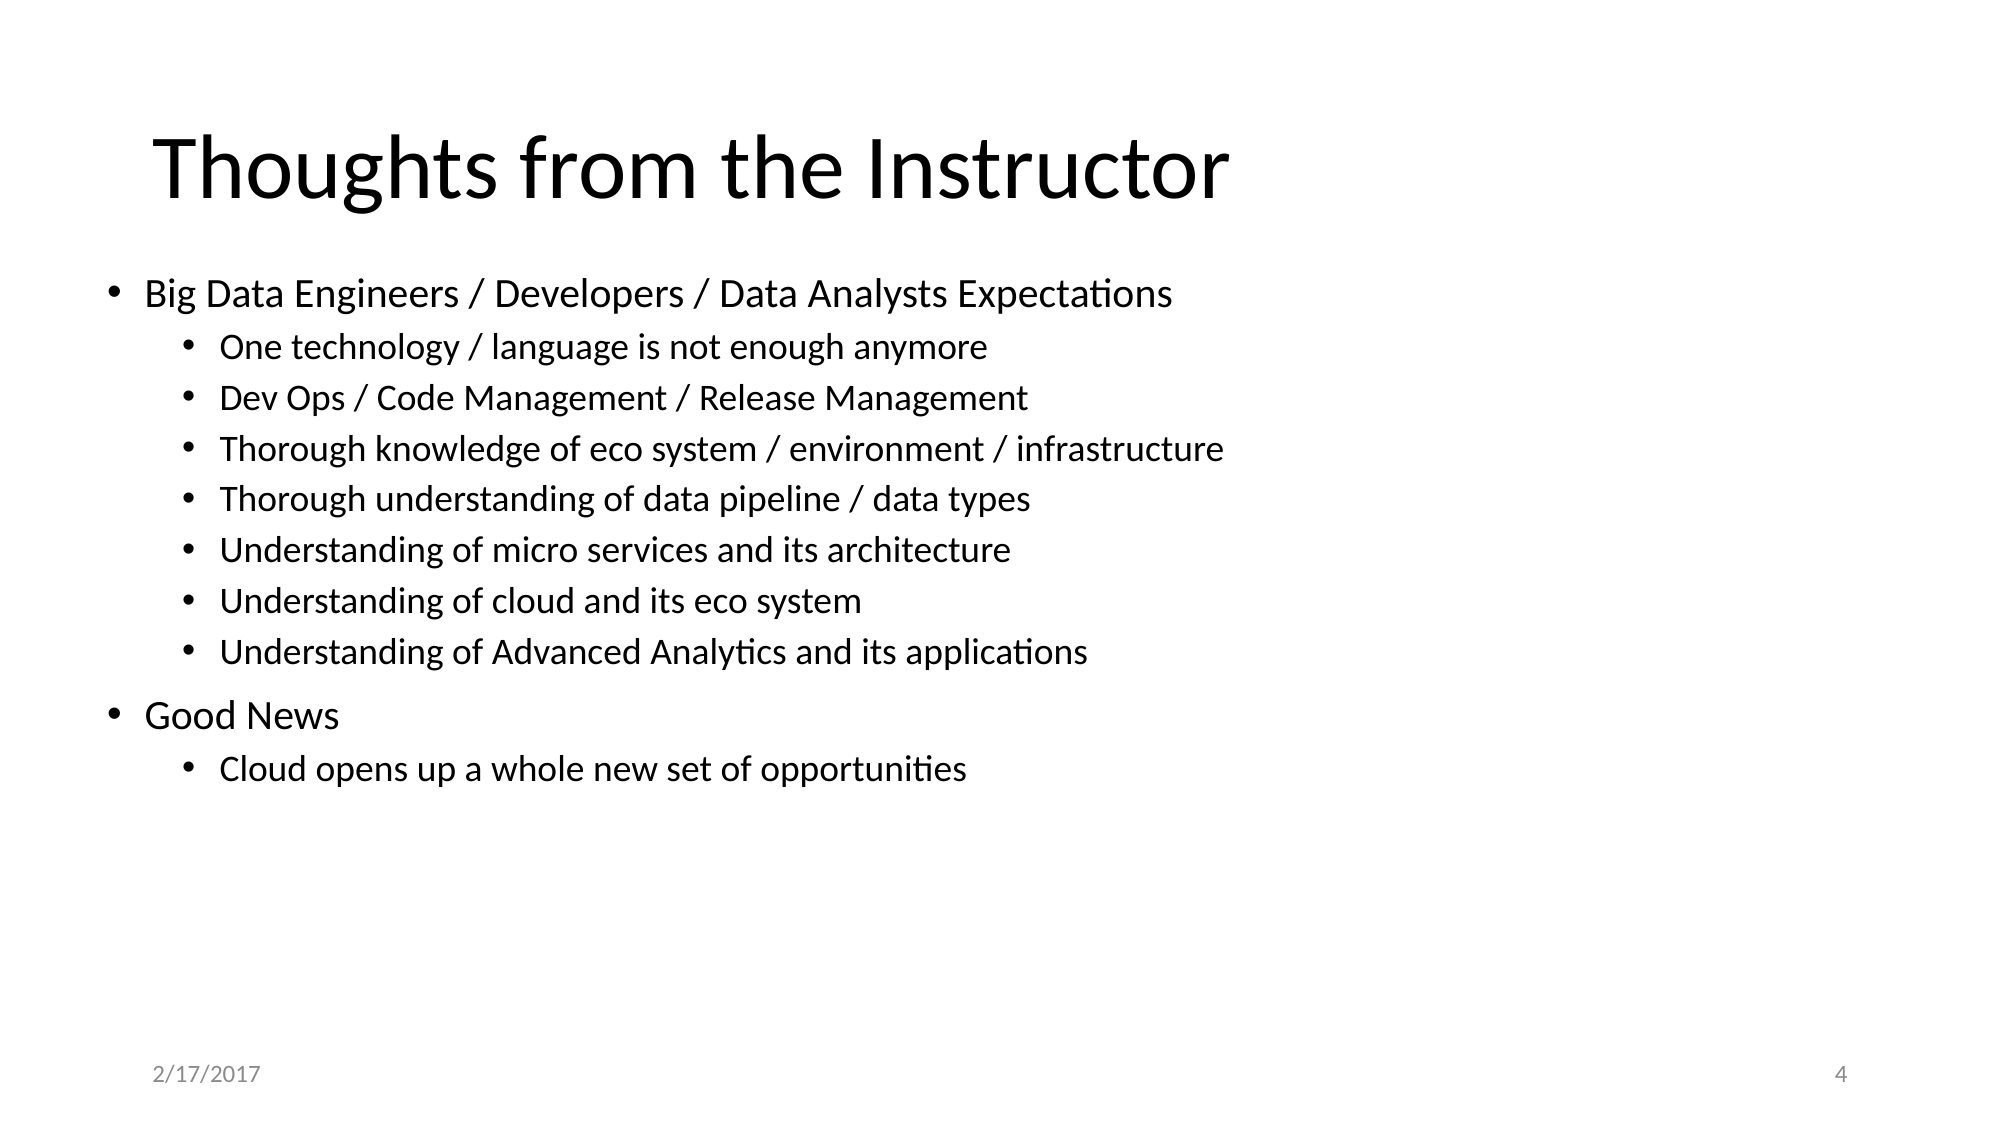

# Thoughts from the Instructor
Big Data Engineers / Developers / Data Analysts Expectations
One technology / language is not enough anymore
Dev Ops / Code Management / Release Management
Thorough knowledge of eco system / environment / infrastructure
Thorough understanding of data pipeline / data types
Understanding of micro services and its architecture
Understanding of cloud and its eco system
Understanding of Advanced Analytics and its applications
Good News
Cloud opens up a whole new set of opportunities
2/17/2017
4